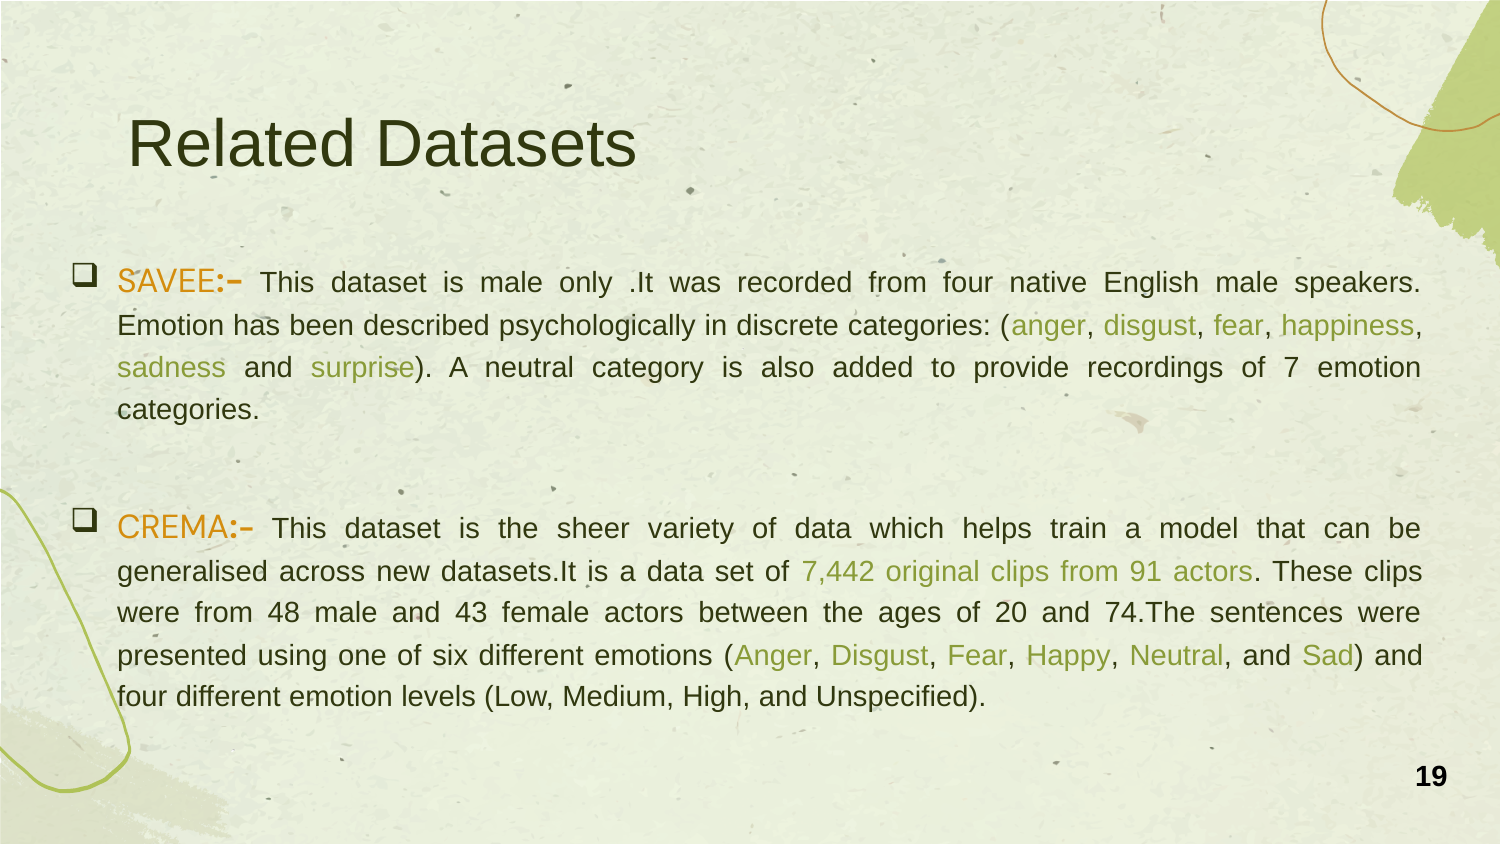

# Related Datasets
SAVEE:- This dataset is male only .It was recorded from four native English male speakers. Emotion has been described psychologically in discrete categories: (anger, disgust, fear, happiness, sadness and surprise). A neutral category is also added to provide recordings of 7 emotion categories.

CREMA:- This dataset is the sheer variety of data which helps train a model that can be generalised across new datasets.It is a data set of 7,442 original clips from 91 actors. These clips were from 48 male and 43 female actors between the ages of 20 and 74.The sentences were presented using one of six different emotions (Anger, Disgust, Fear, Happy, Neutral, and Sad) and four different emotion levels (Low, Medium, High, and Unspecified).

19